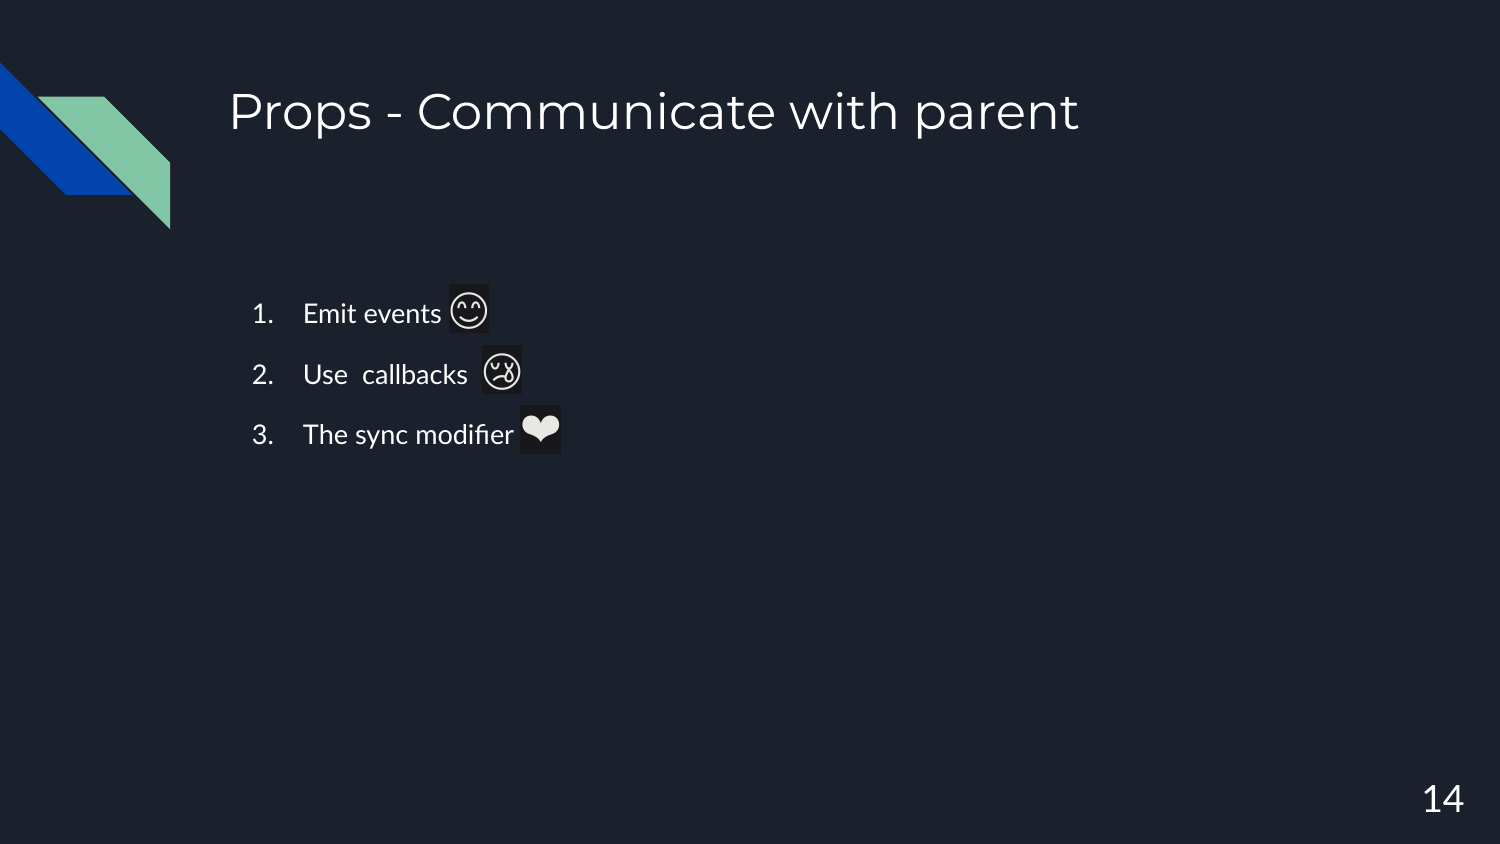

# Props - Communicate with parent
Emit events 😊
Use  callbacks  😢
The sync modifier ❤️

14